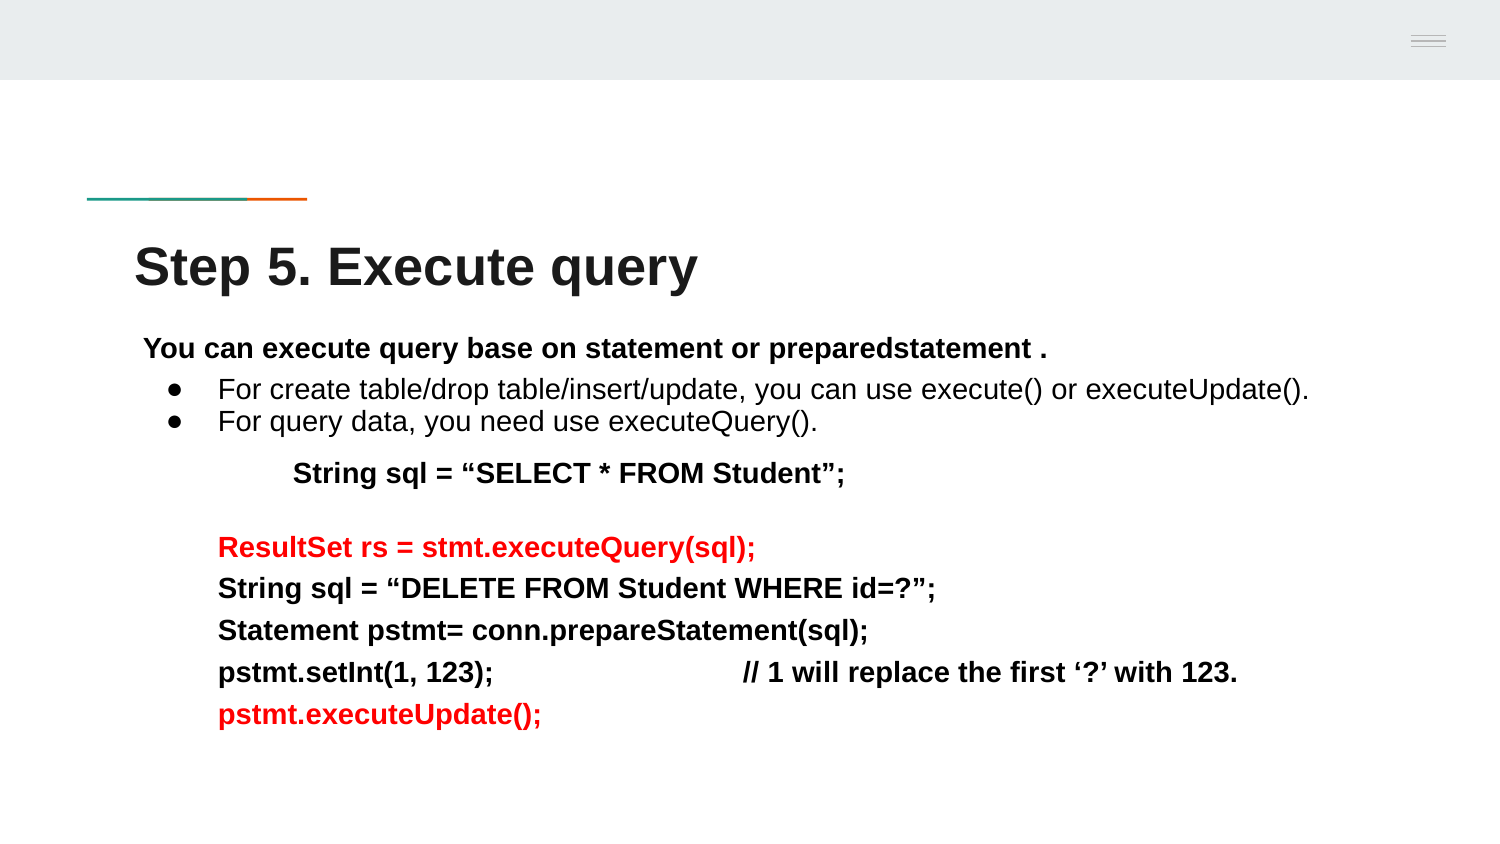

# Step 5. Execute query
You can execute query base on statement or preparedstatement .
For create table/drop table/insert/update, you can use execute() or executeUpdate().
For query data, you need use executeQuery().
	String sql = “SELECT * FROM Student”;
ResultSet rs = stmt.executeQuery(sql);
String sql = “DELETE FROM Student WHERE id=?”;
Statement pstmt= conn.prepareStatement(sql);
pstmt.setInt(1, 123);		// 1 will replace the first ‘?’ with 123.
pstmt.executeUpdate();